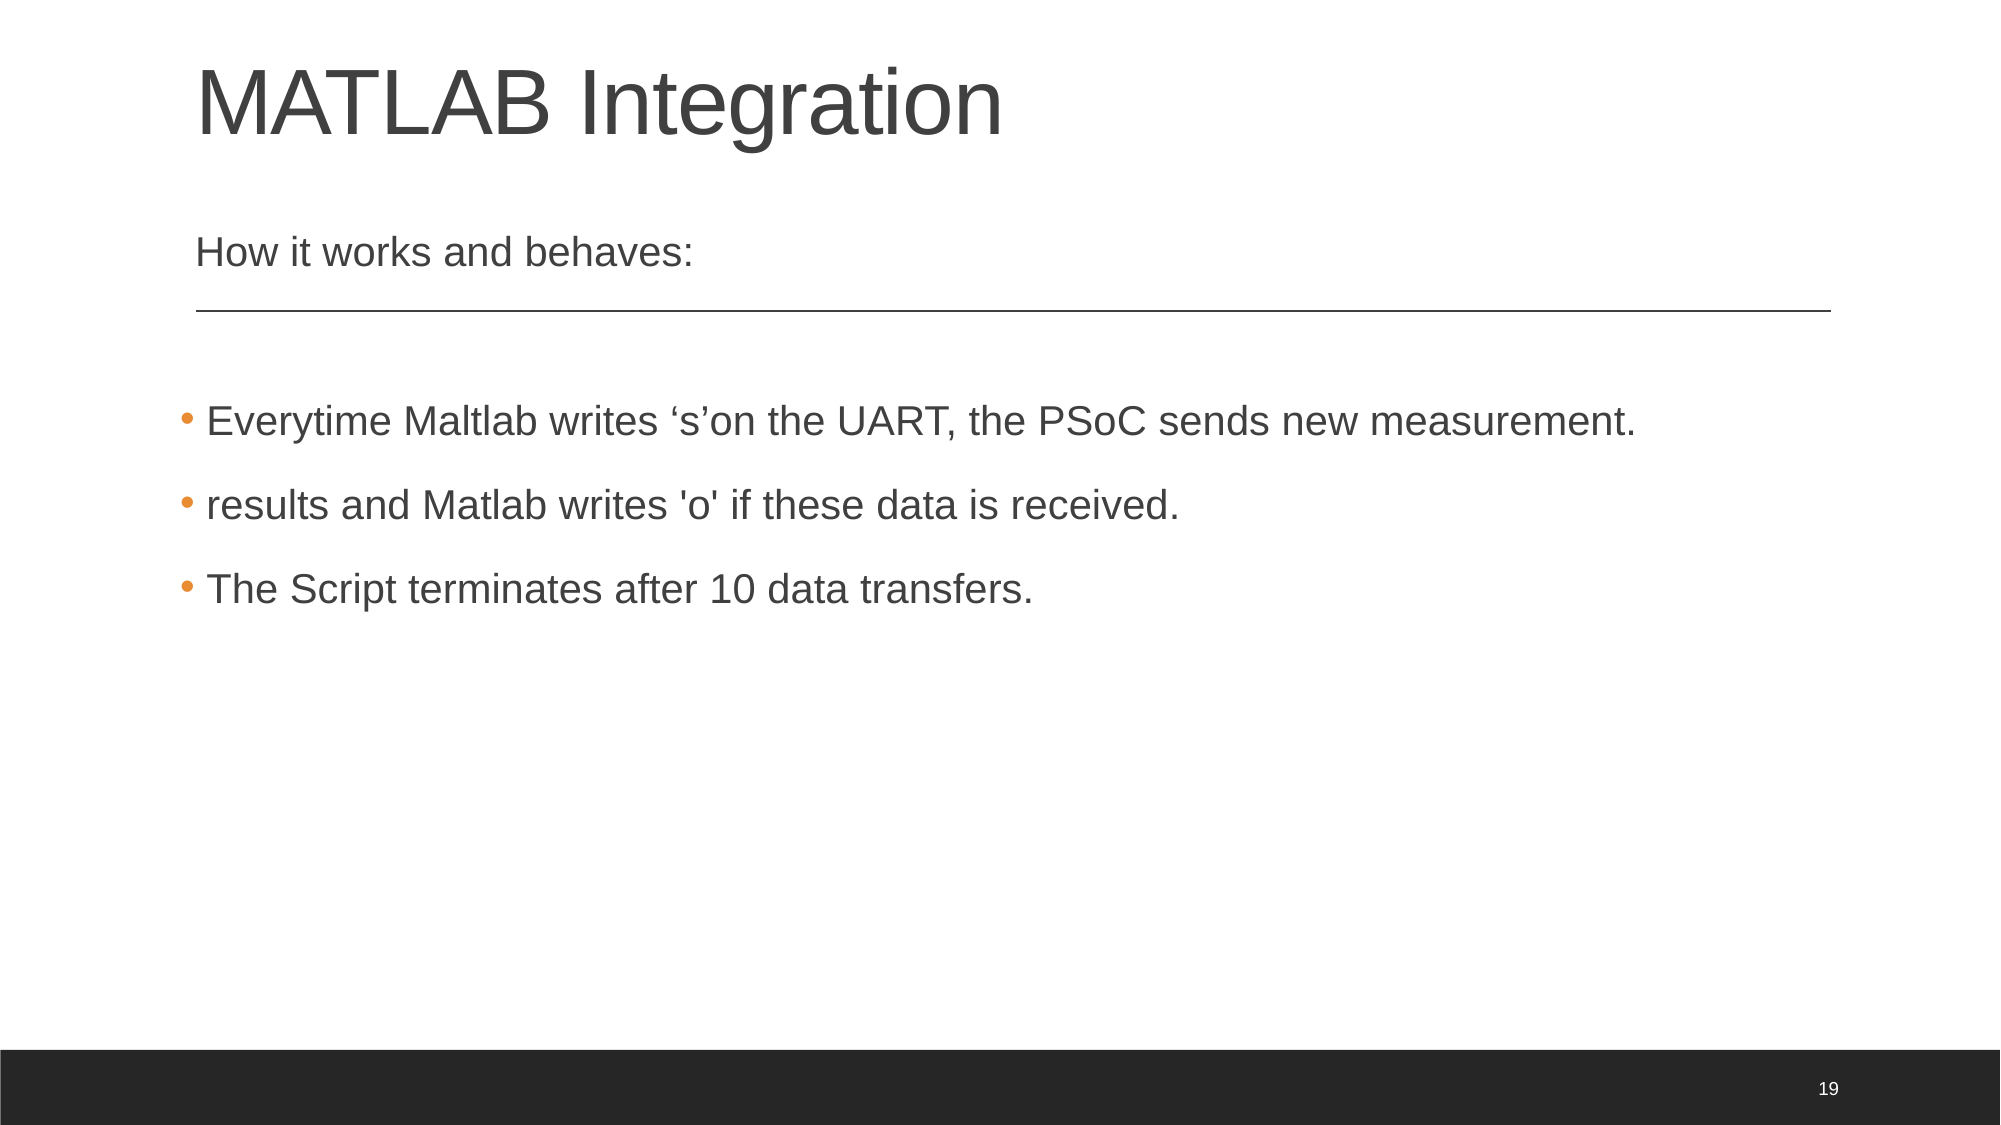

# MATLAB Integration
How it works and behaves:

 Everytime Maltlab writes ‘s’on the UART, the PSoC sends new measurement.
 results and Matlab writes 'o' if these data is received.
 The Script terminates after 10 data transfers.
19